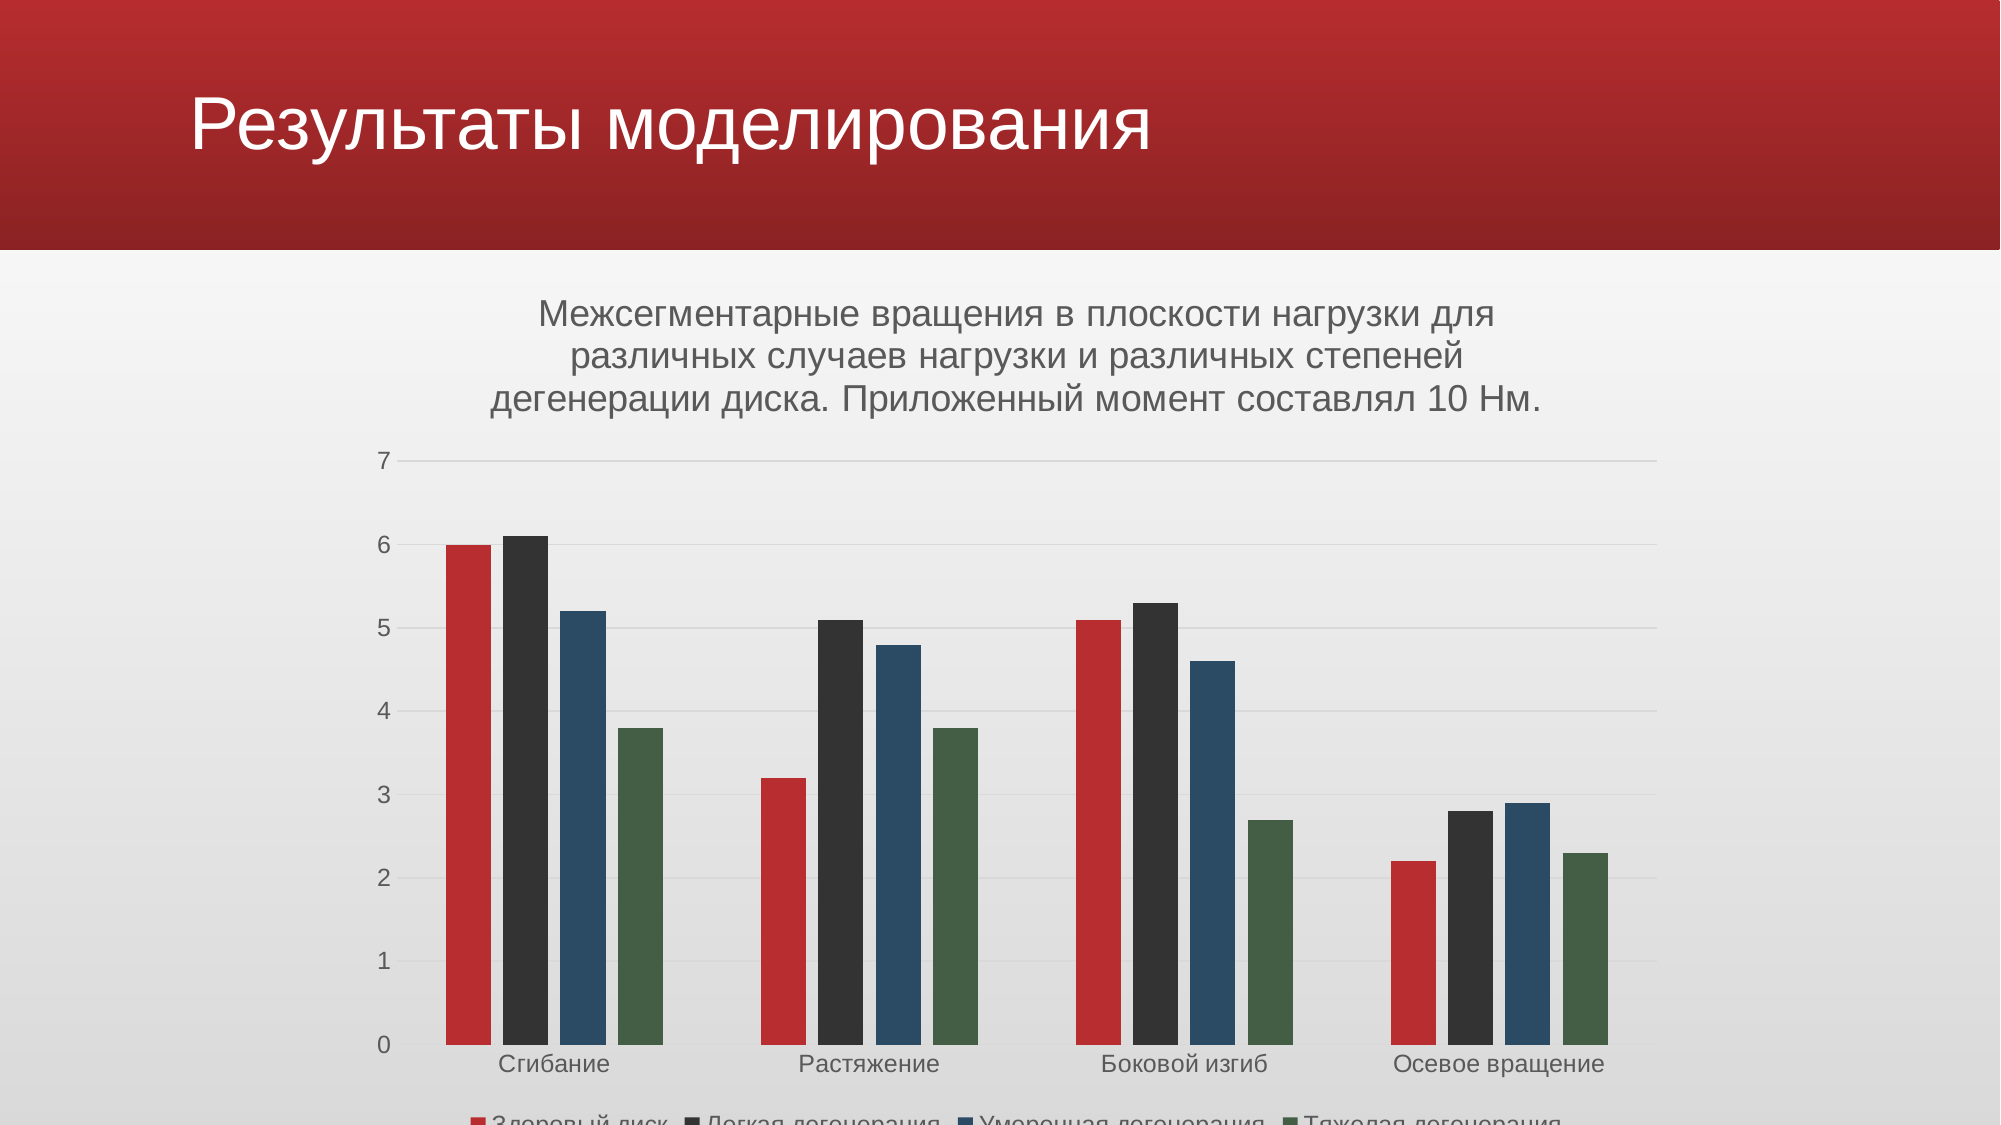

# Результаты моделирования

### Chart: Межсегментарные вращения в плоскости нагрузки для различных случаев нагрузки и различных степеней дегенерации диска. Приложенный момент составлял 10 Нм.

| Category | Здоровый диск | Легкая дегенерация | Умеренная дегенерация | Тяжелая дегенерация |
|---|---|---|---|---|
| Сгибание | 6.0 | 6.1 | 5.2 | 3.8 |
| Растяжение | 3.2 | 5.1 | 4.8 | 3.8 |
| Боковой изгиб | 5.1 | 5.3 | 4.6 | 2.7 |
| Осевое вращение | 2.2 | 2.8 | 2.9 | 2.3 |